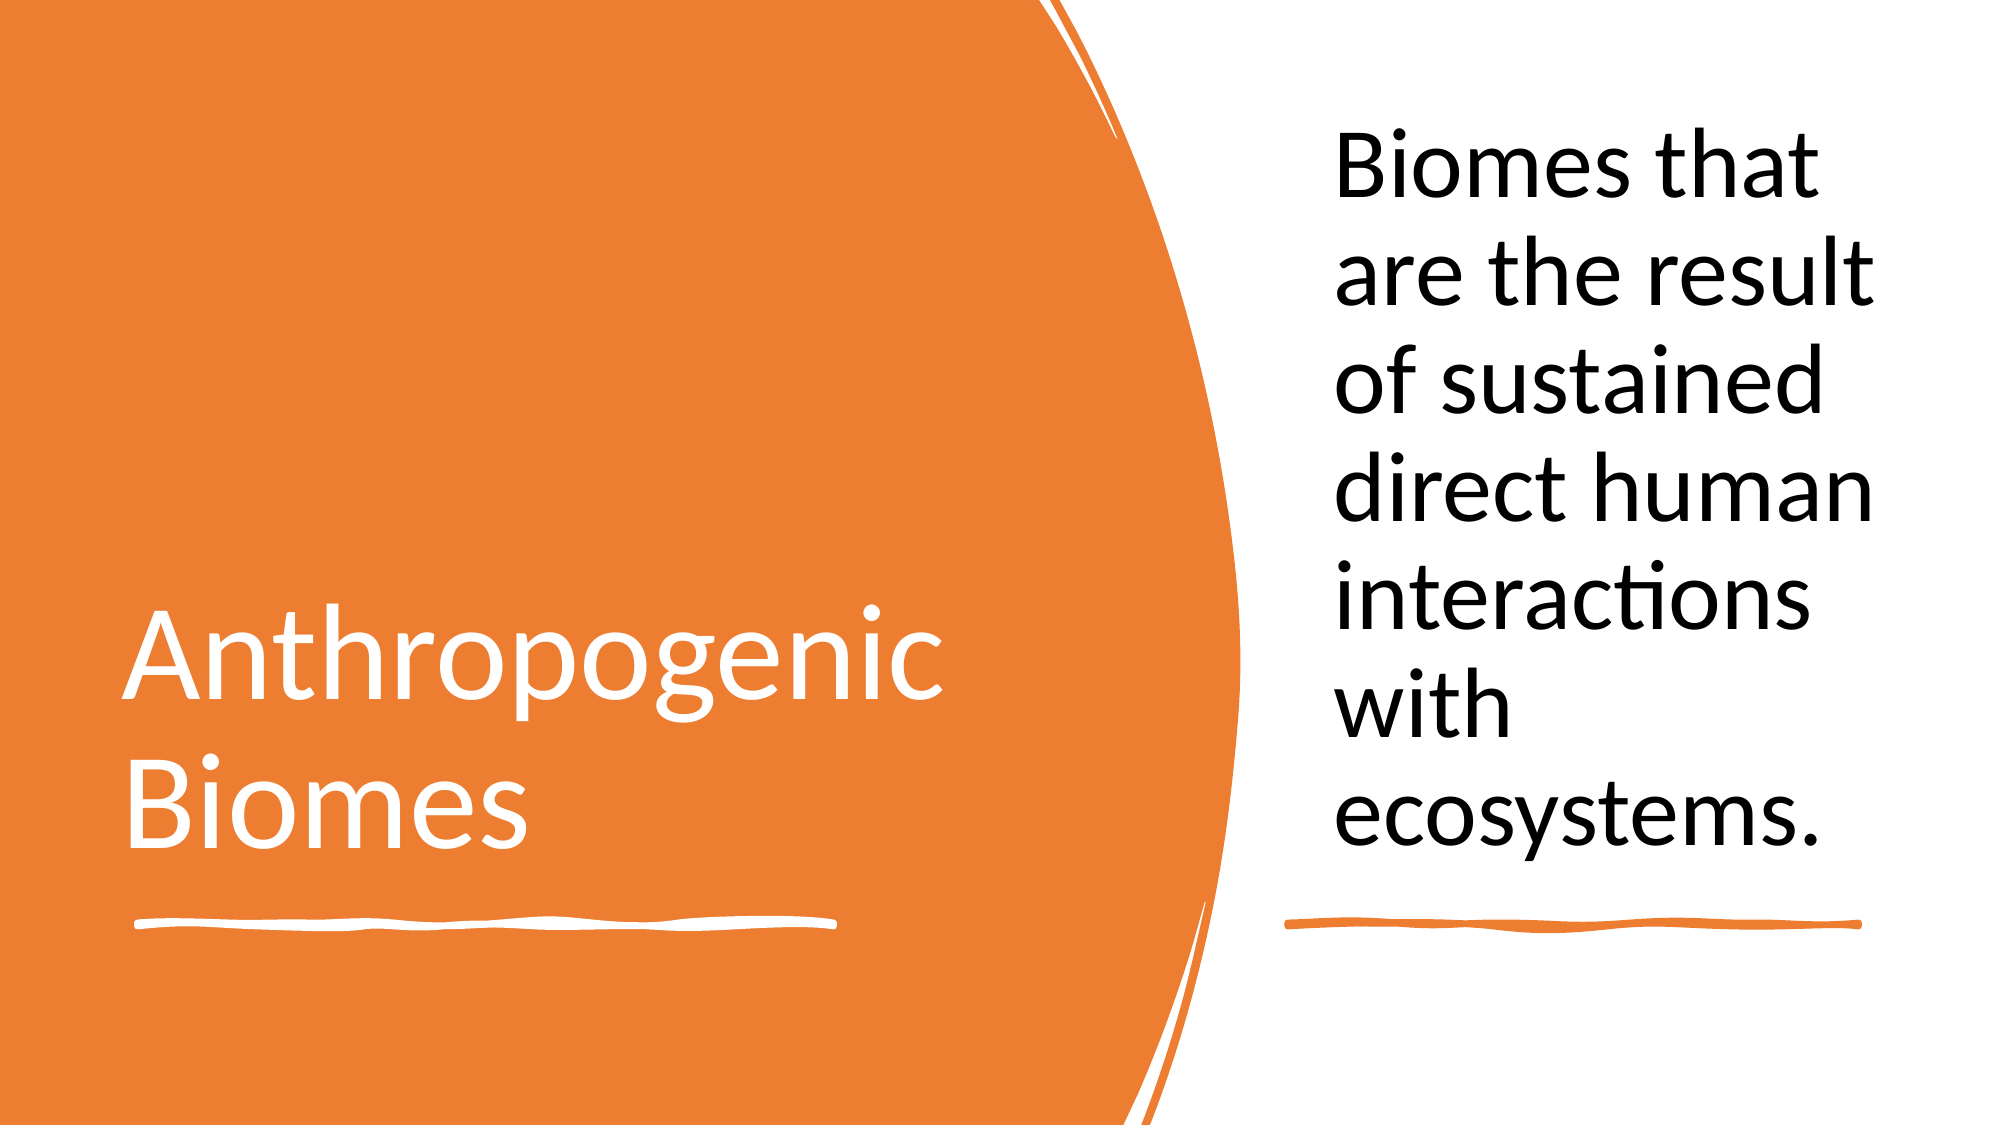

Biomes that are the result of sustained direct human interactions with ecosystems.
# Anthropogenic Biomes